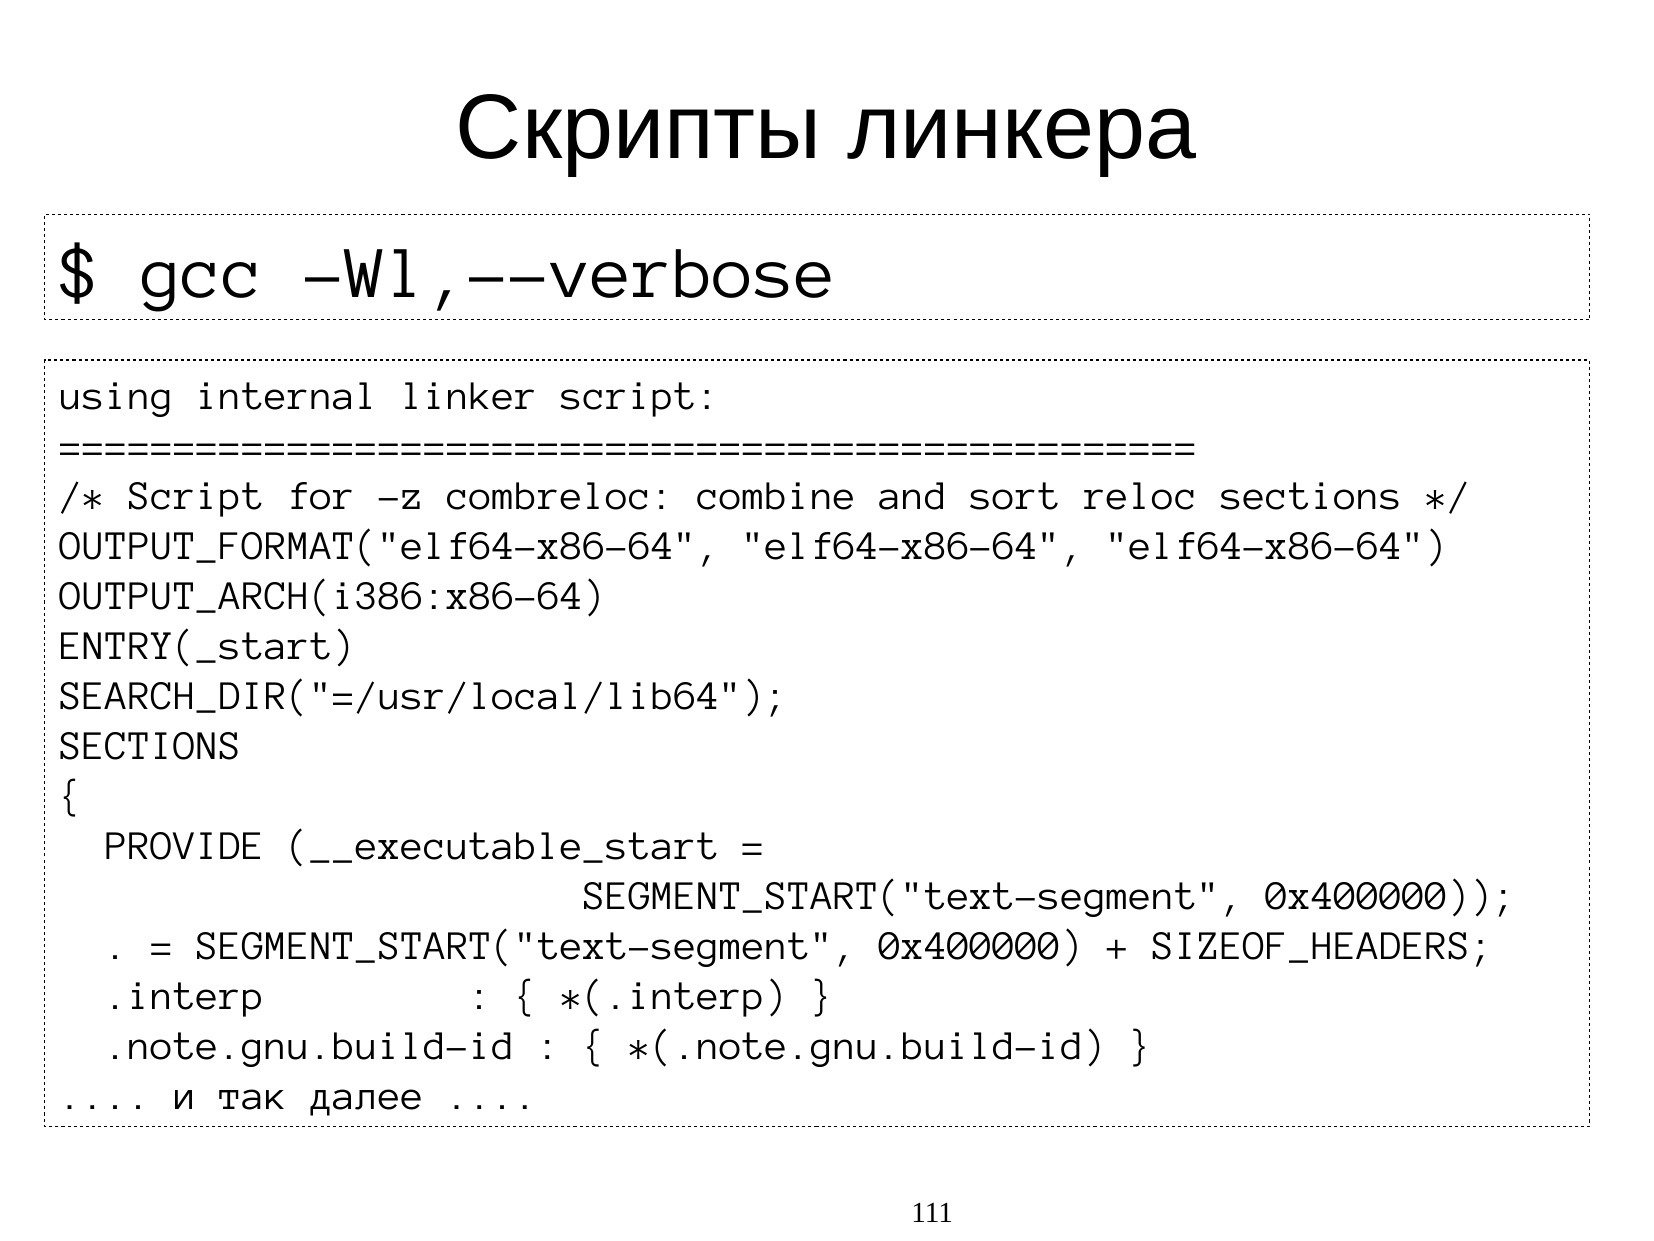

Скрипты линкера
$ gcc -Wl,--verbose
using internal linker script:
==================================================
/* Script for -z combreloc: combine and sort reloc sections */
OUTPUT_FORMAT("elf64-x86-64", "elf64-x86-64", "elf64-x86-64")
OUTPUT_ARCH(i386:x86-64)
ENTRY(_start)
SEARCH_DIR("=/usr/local/lib64");
SECTIONS
{
  PROVIDE (__executable_start =
                       SEGMENT_START("text-segment", 0x400000));
  . = SEGMENT_START("text-segment", 0x400000) + SIZEOF_HEADERS;
  .interp         : { *(.interp) }
  .note.gnu.build-id : { *(.note.gnu.build-id) }
.... и так далее ....
111